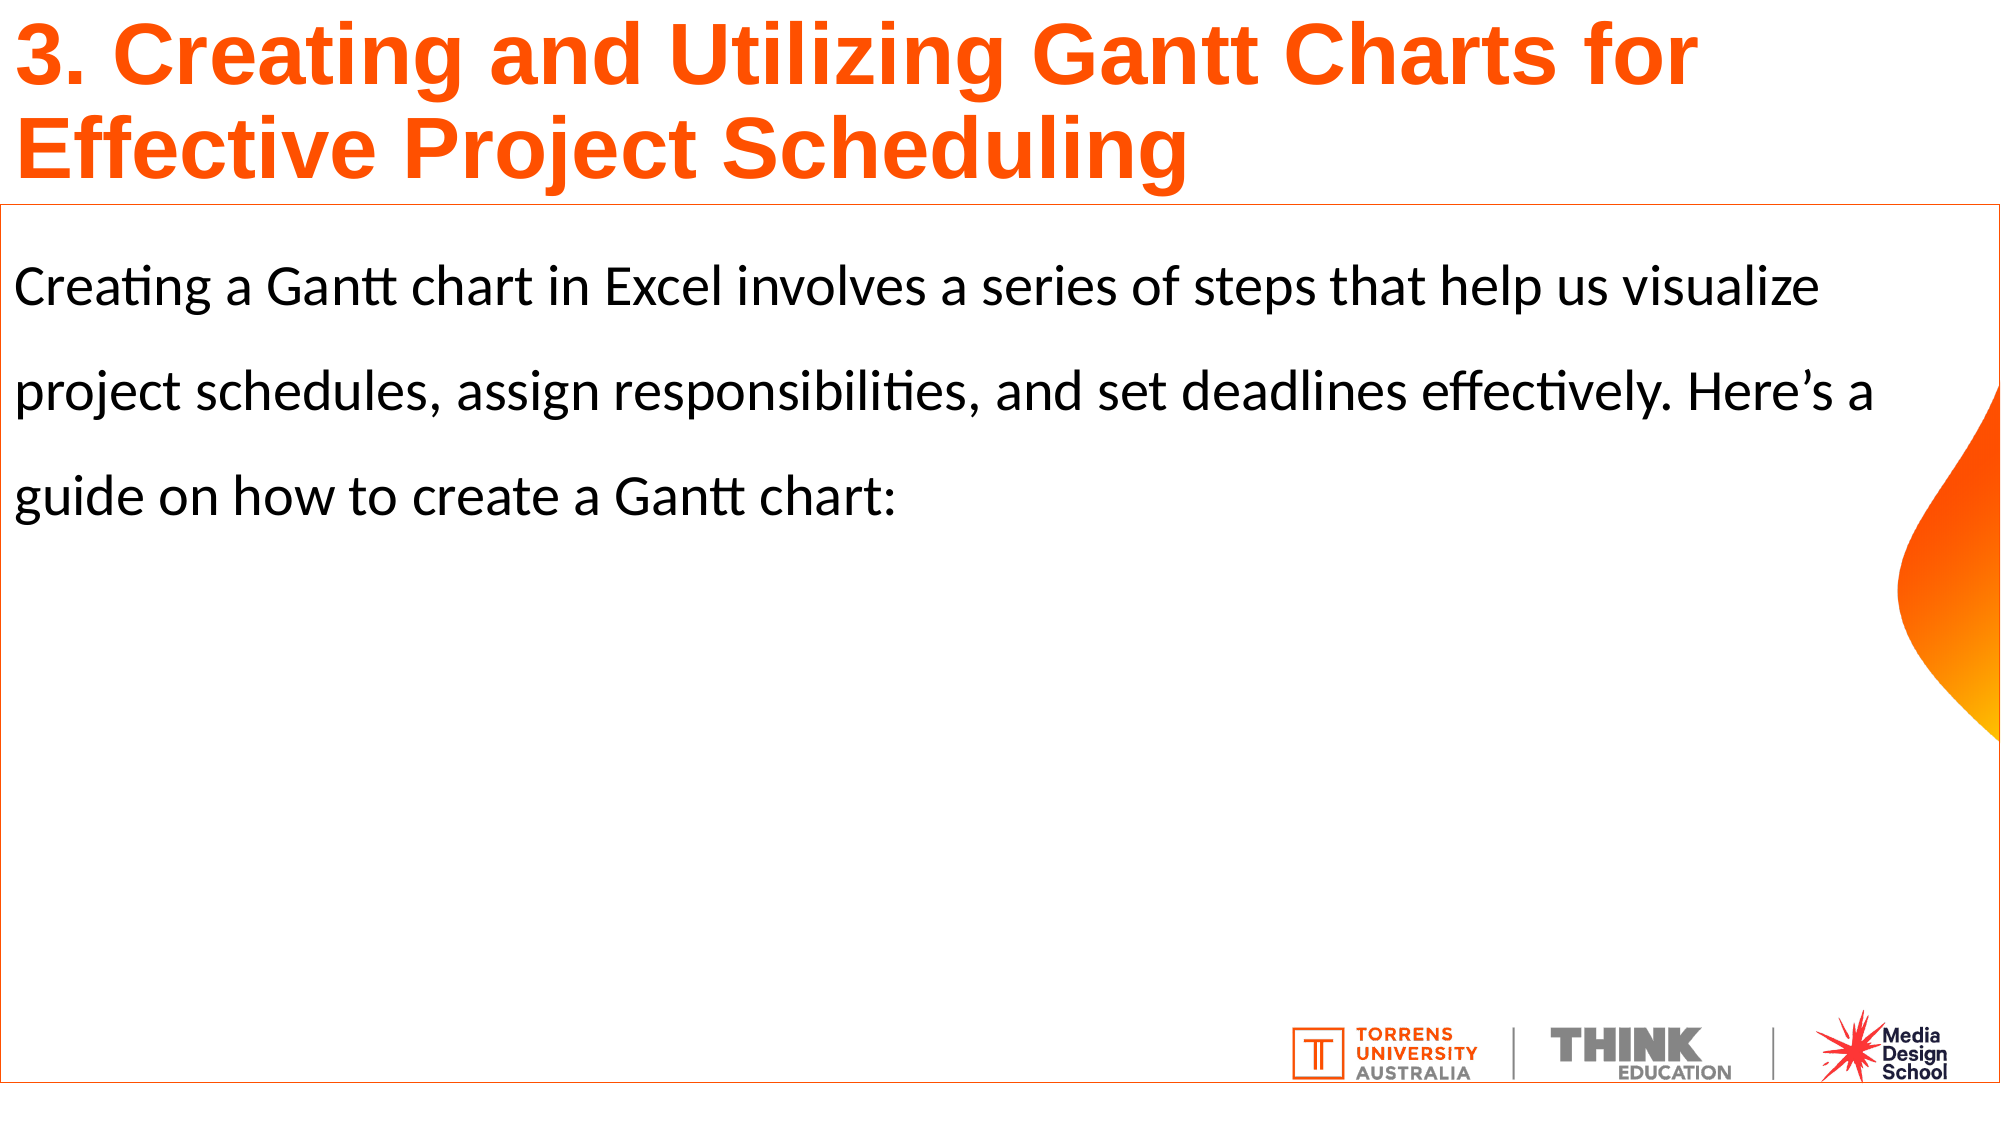

# 3. Creating and Utilizing Gantt Charts for Effective Project Scheduling
Creating a Gantt chart in Excel involves a series of steps that help us visualize project schedules, assign responsibilities, and set deadlines effectively. Here’s a guide on how to create a Gantt chart: